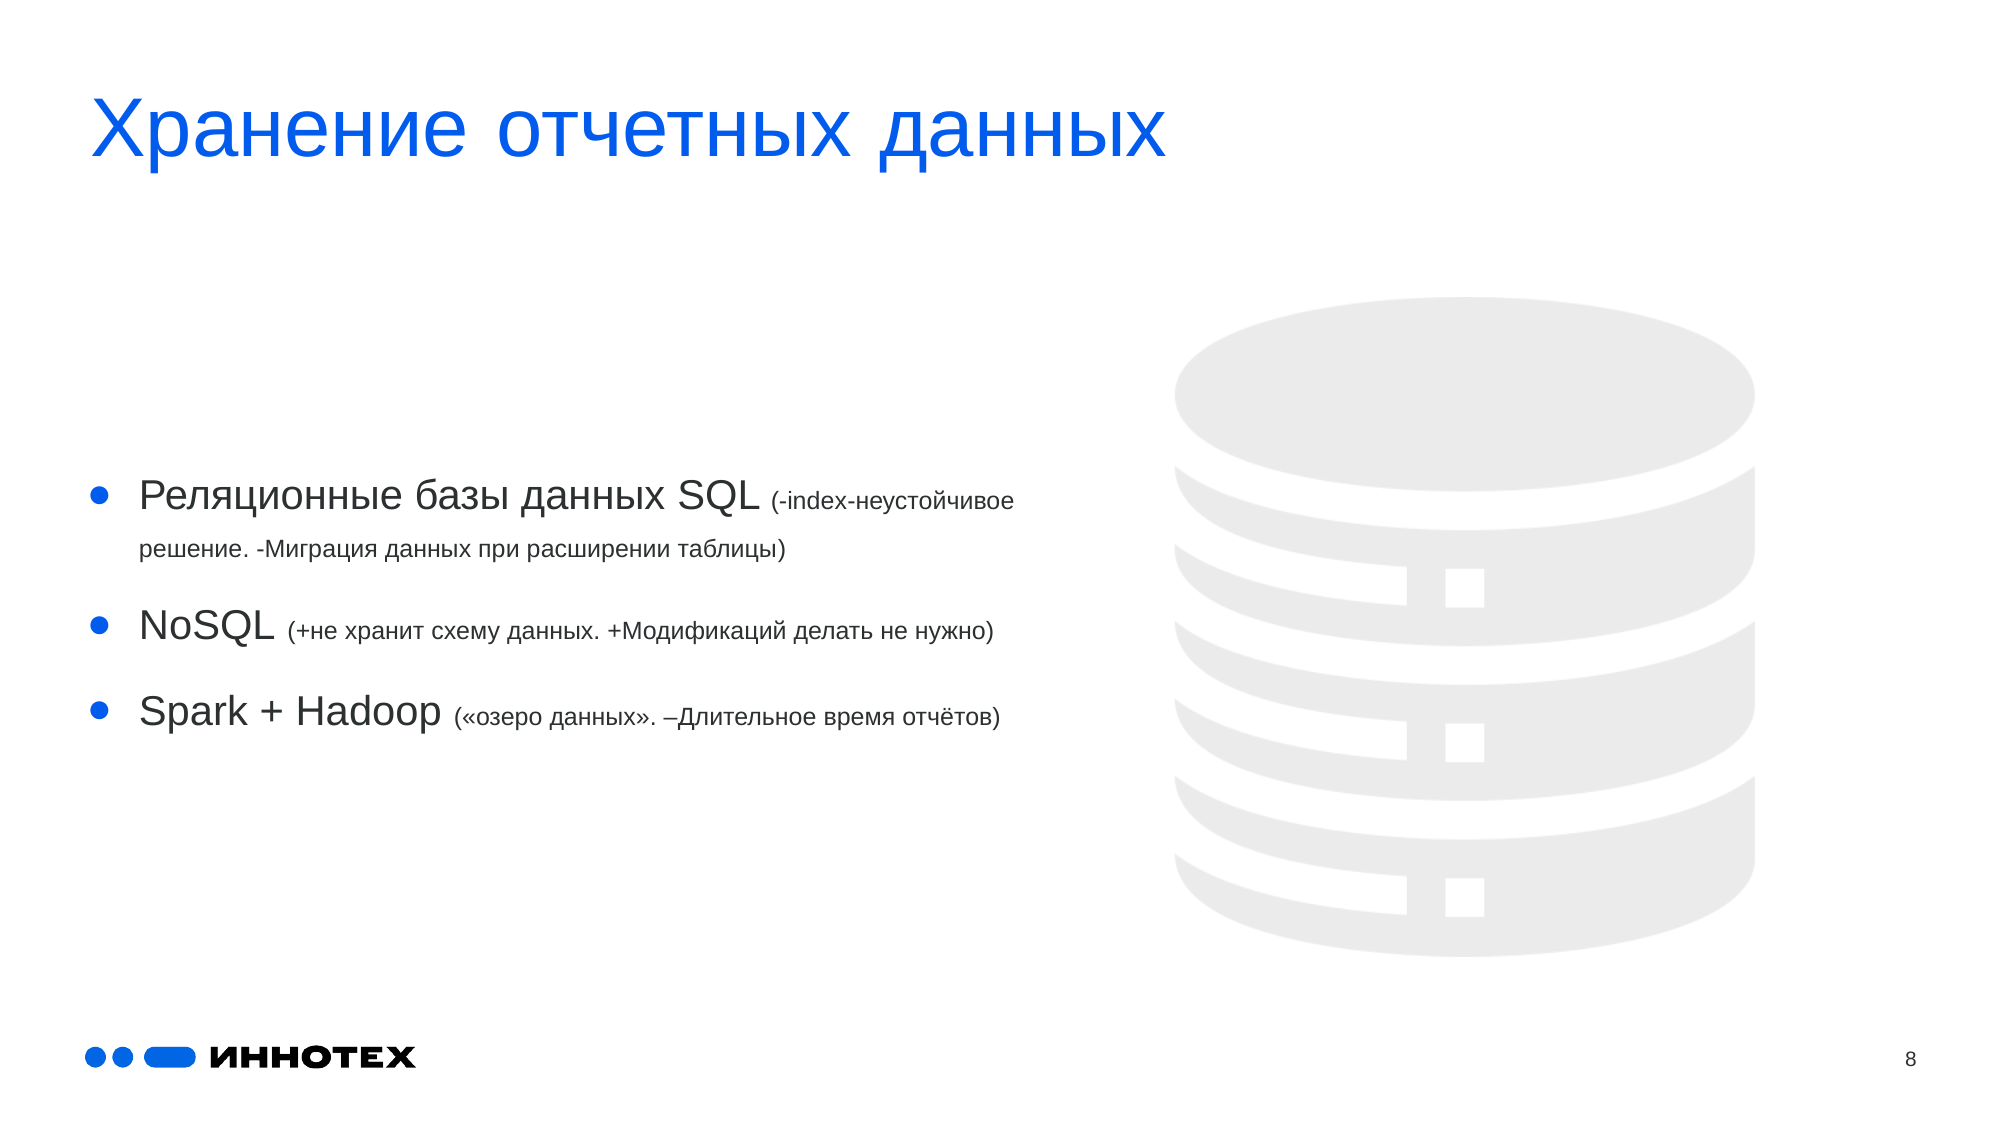

# Хранение отчетных данных

Реляционные базы данных SQL (-index-неустойчивое решение. -Миграция данных при расширении таблицы)
NoSQL (+не хранит схему данных. +Модификаций делать не нужно)
Spark + Hadoop («озеро данных». –Длительное время отчётов)
8